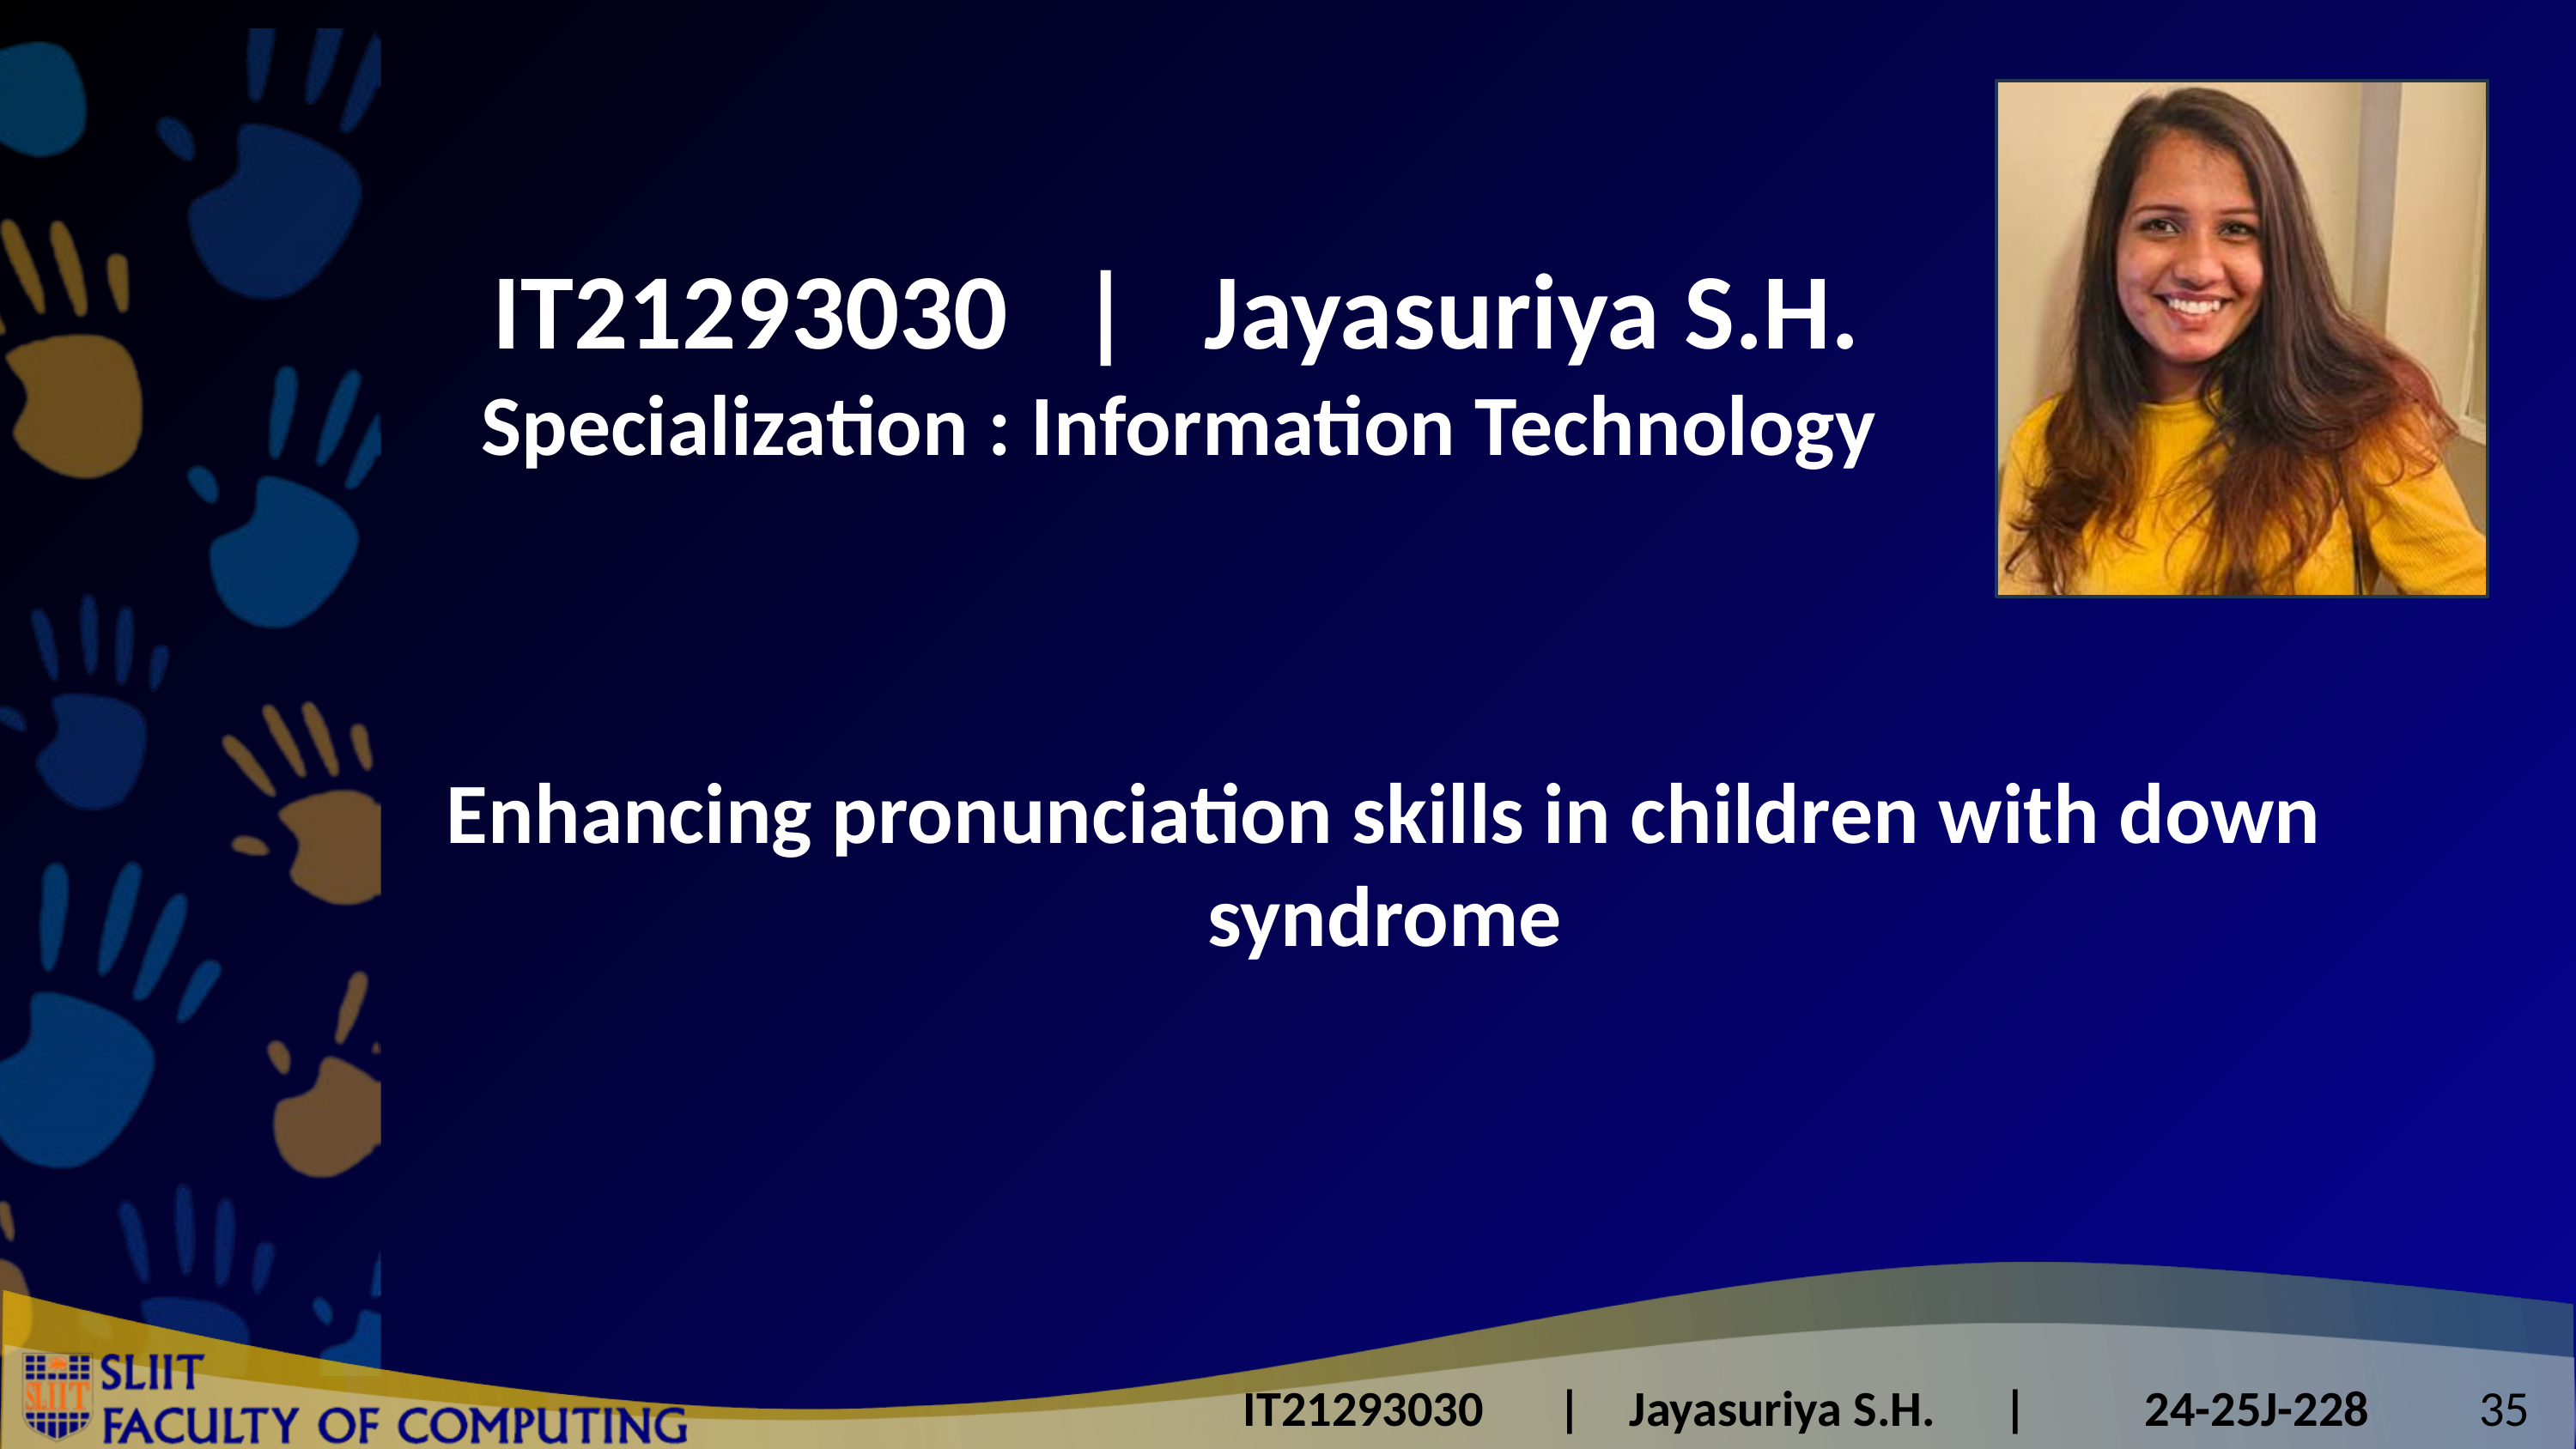

IT21293030   |   Jayasuriya S.H.
Specialization : Information Technology
Enhancing pronunciation skills in children with down syndrome

35
IT21293030	     |	Jayasuriya S.H.      |	24-25J-228
IT21293030    Jayasuriya S.H.    25J-228